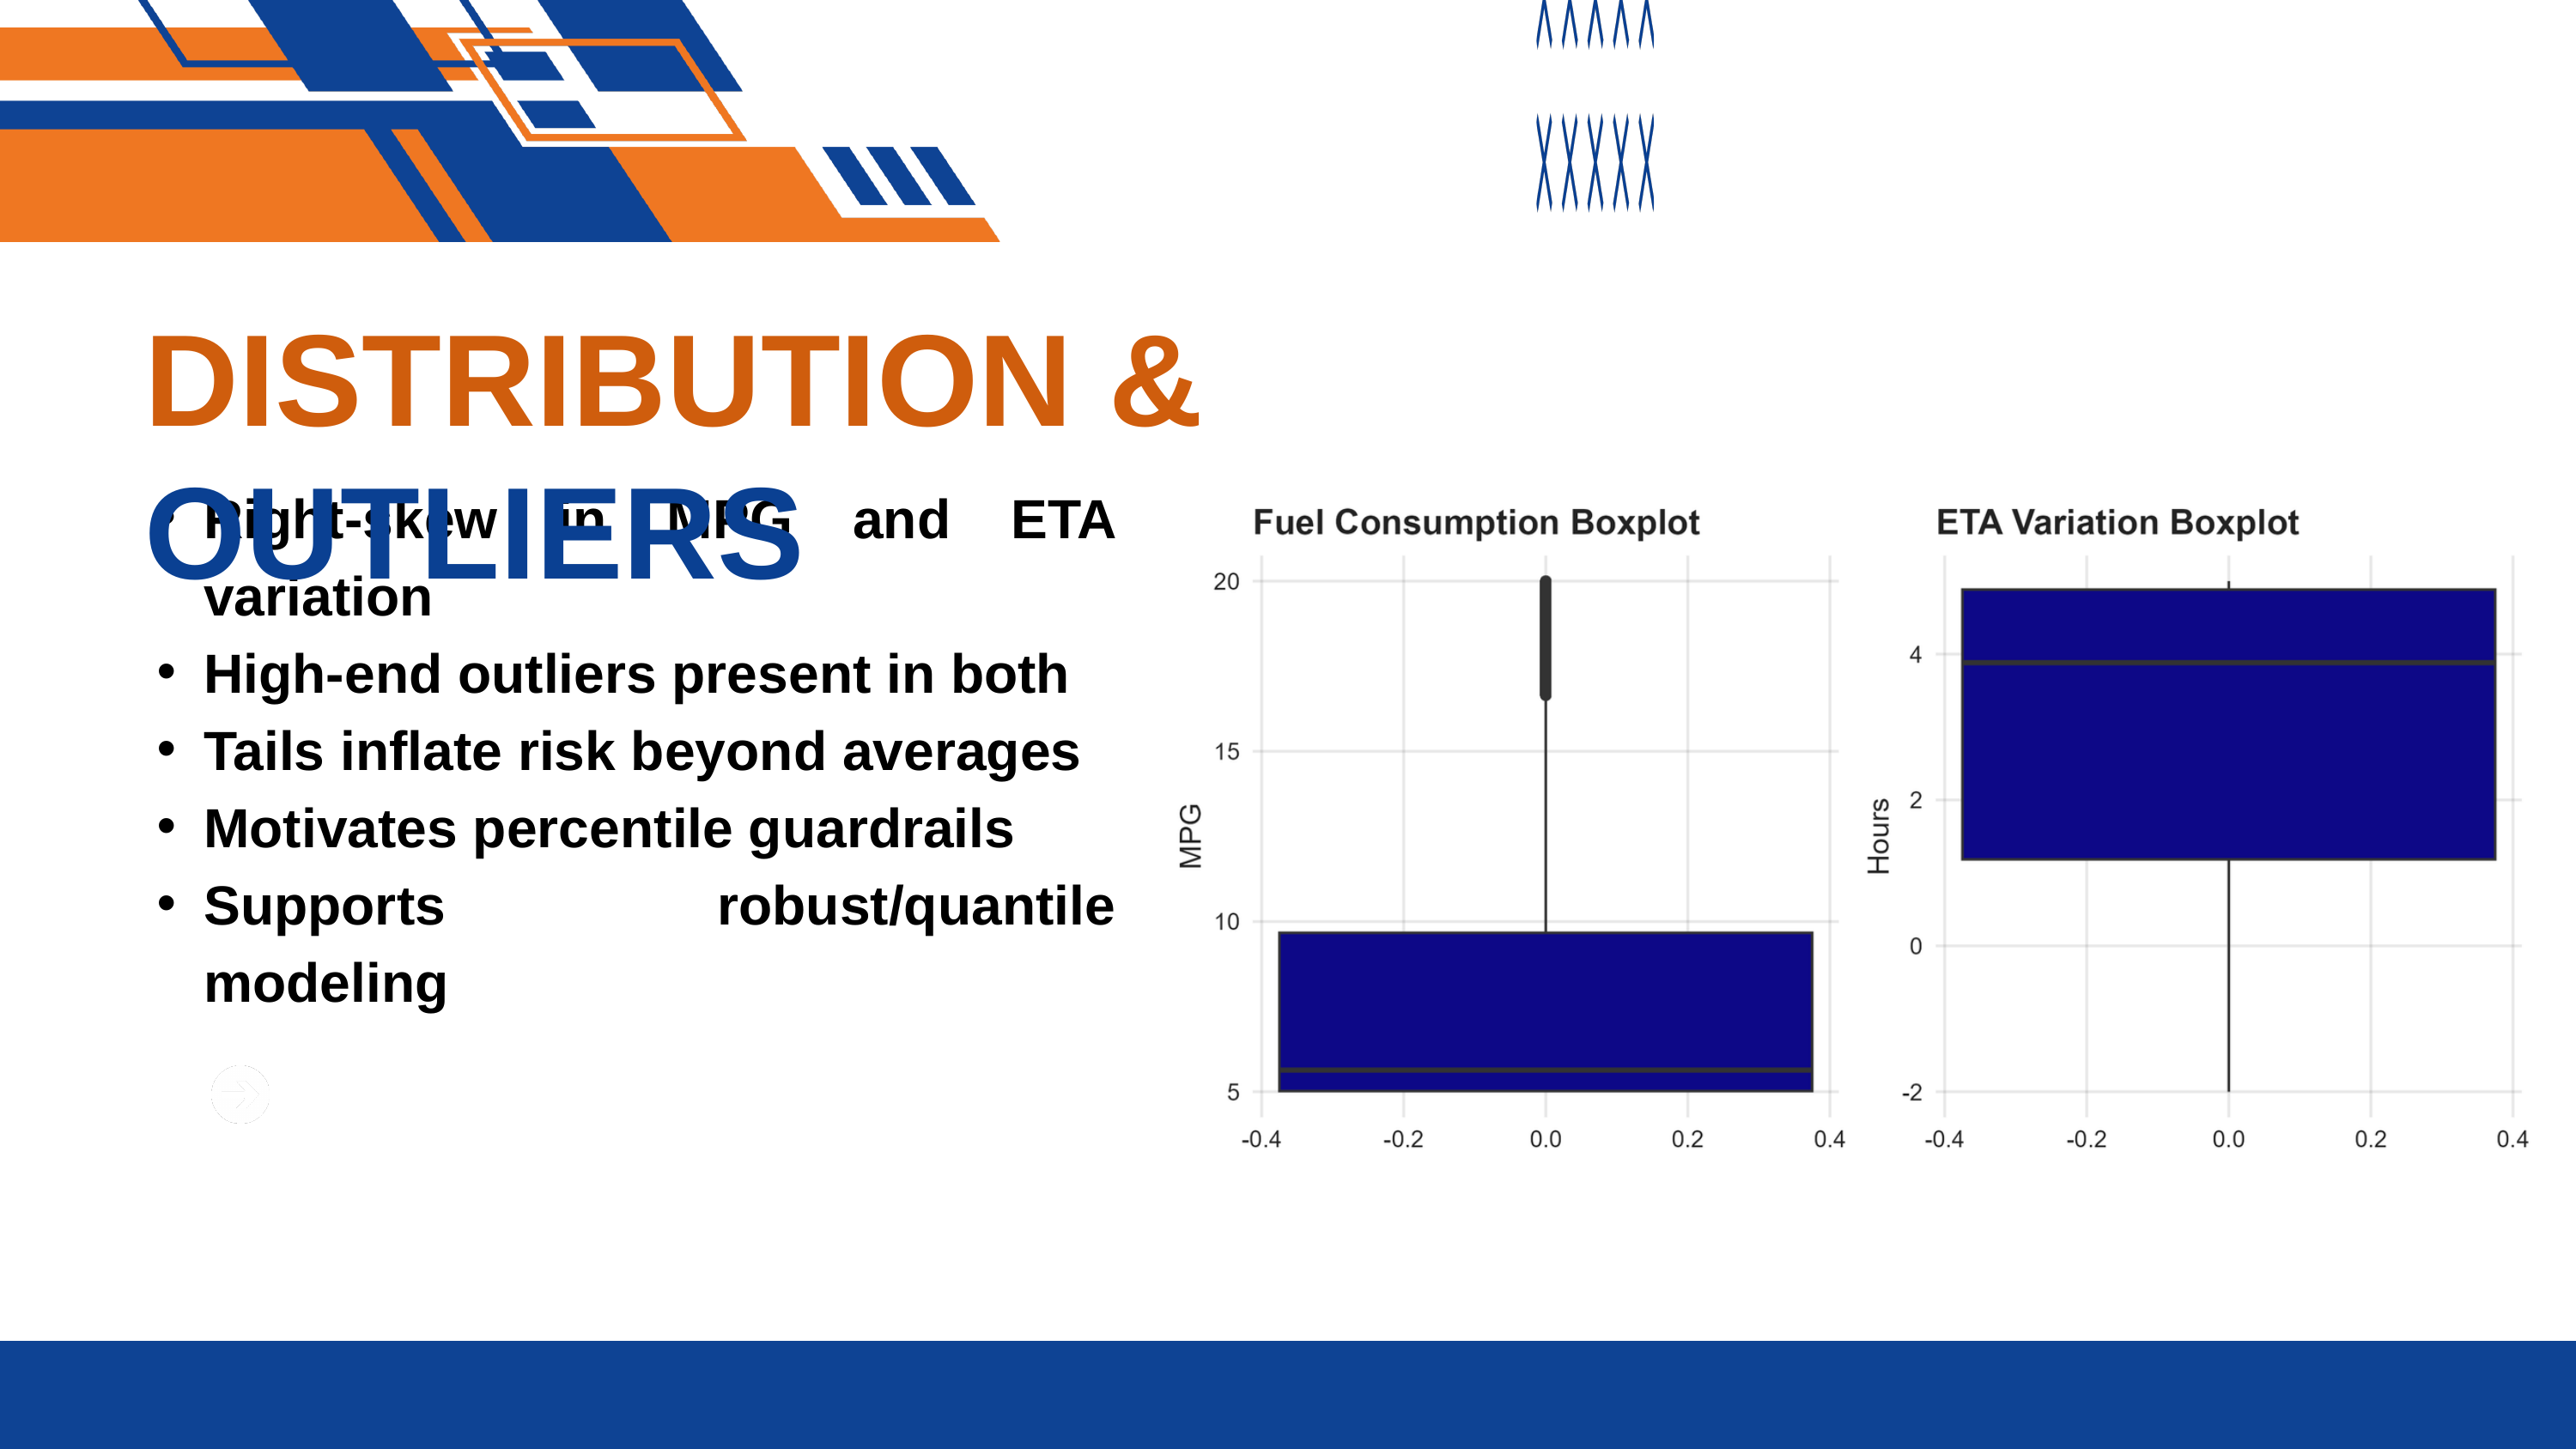

DISTRIBUTION & OUTLIERS
Right-skew in MPG and ETA variation
High-end outliers present in both
Tails inflate risk beyond averages
Motivates percentile guardrails
Supports robust/quantile modeling

Procurement Management – Involves selecting reliable suppliers, negotiating contracts, and ensuring the timely acquisition of quality materials.